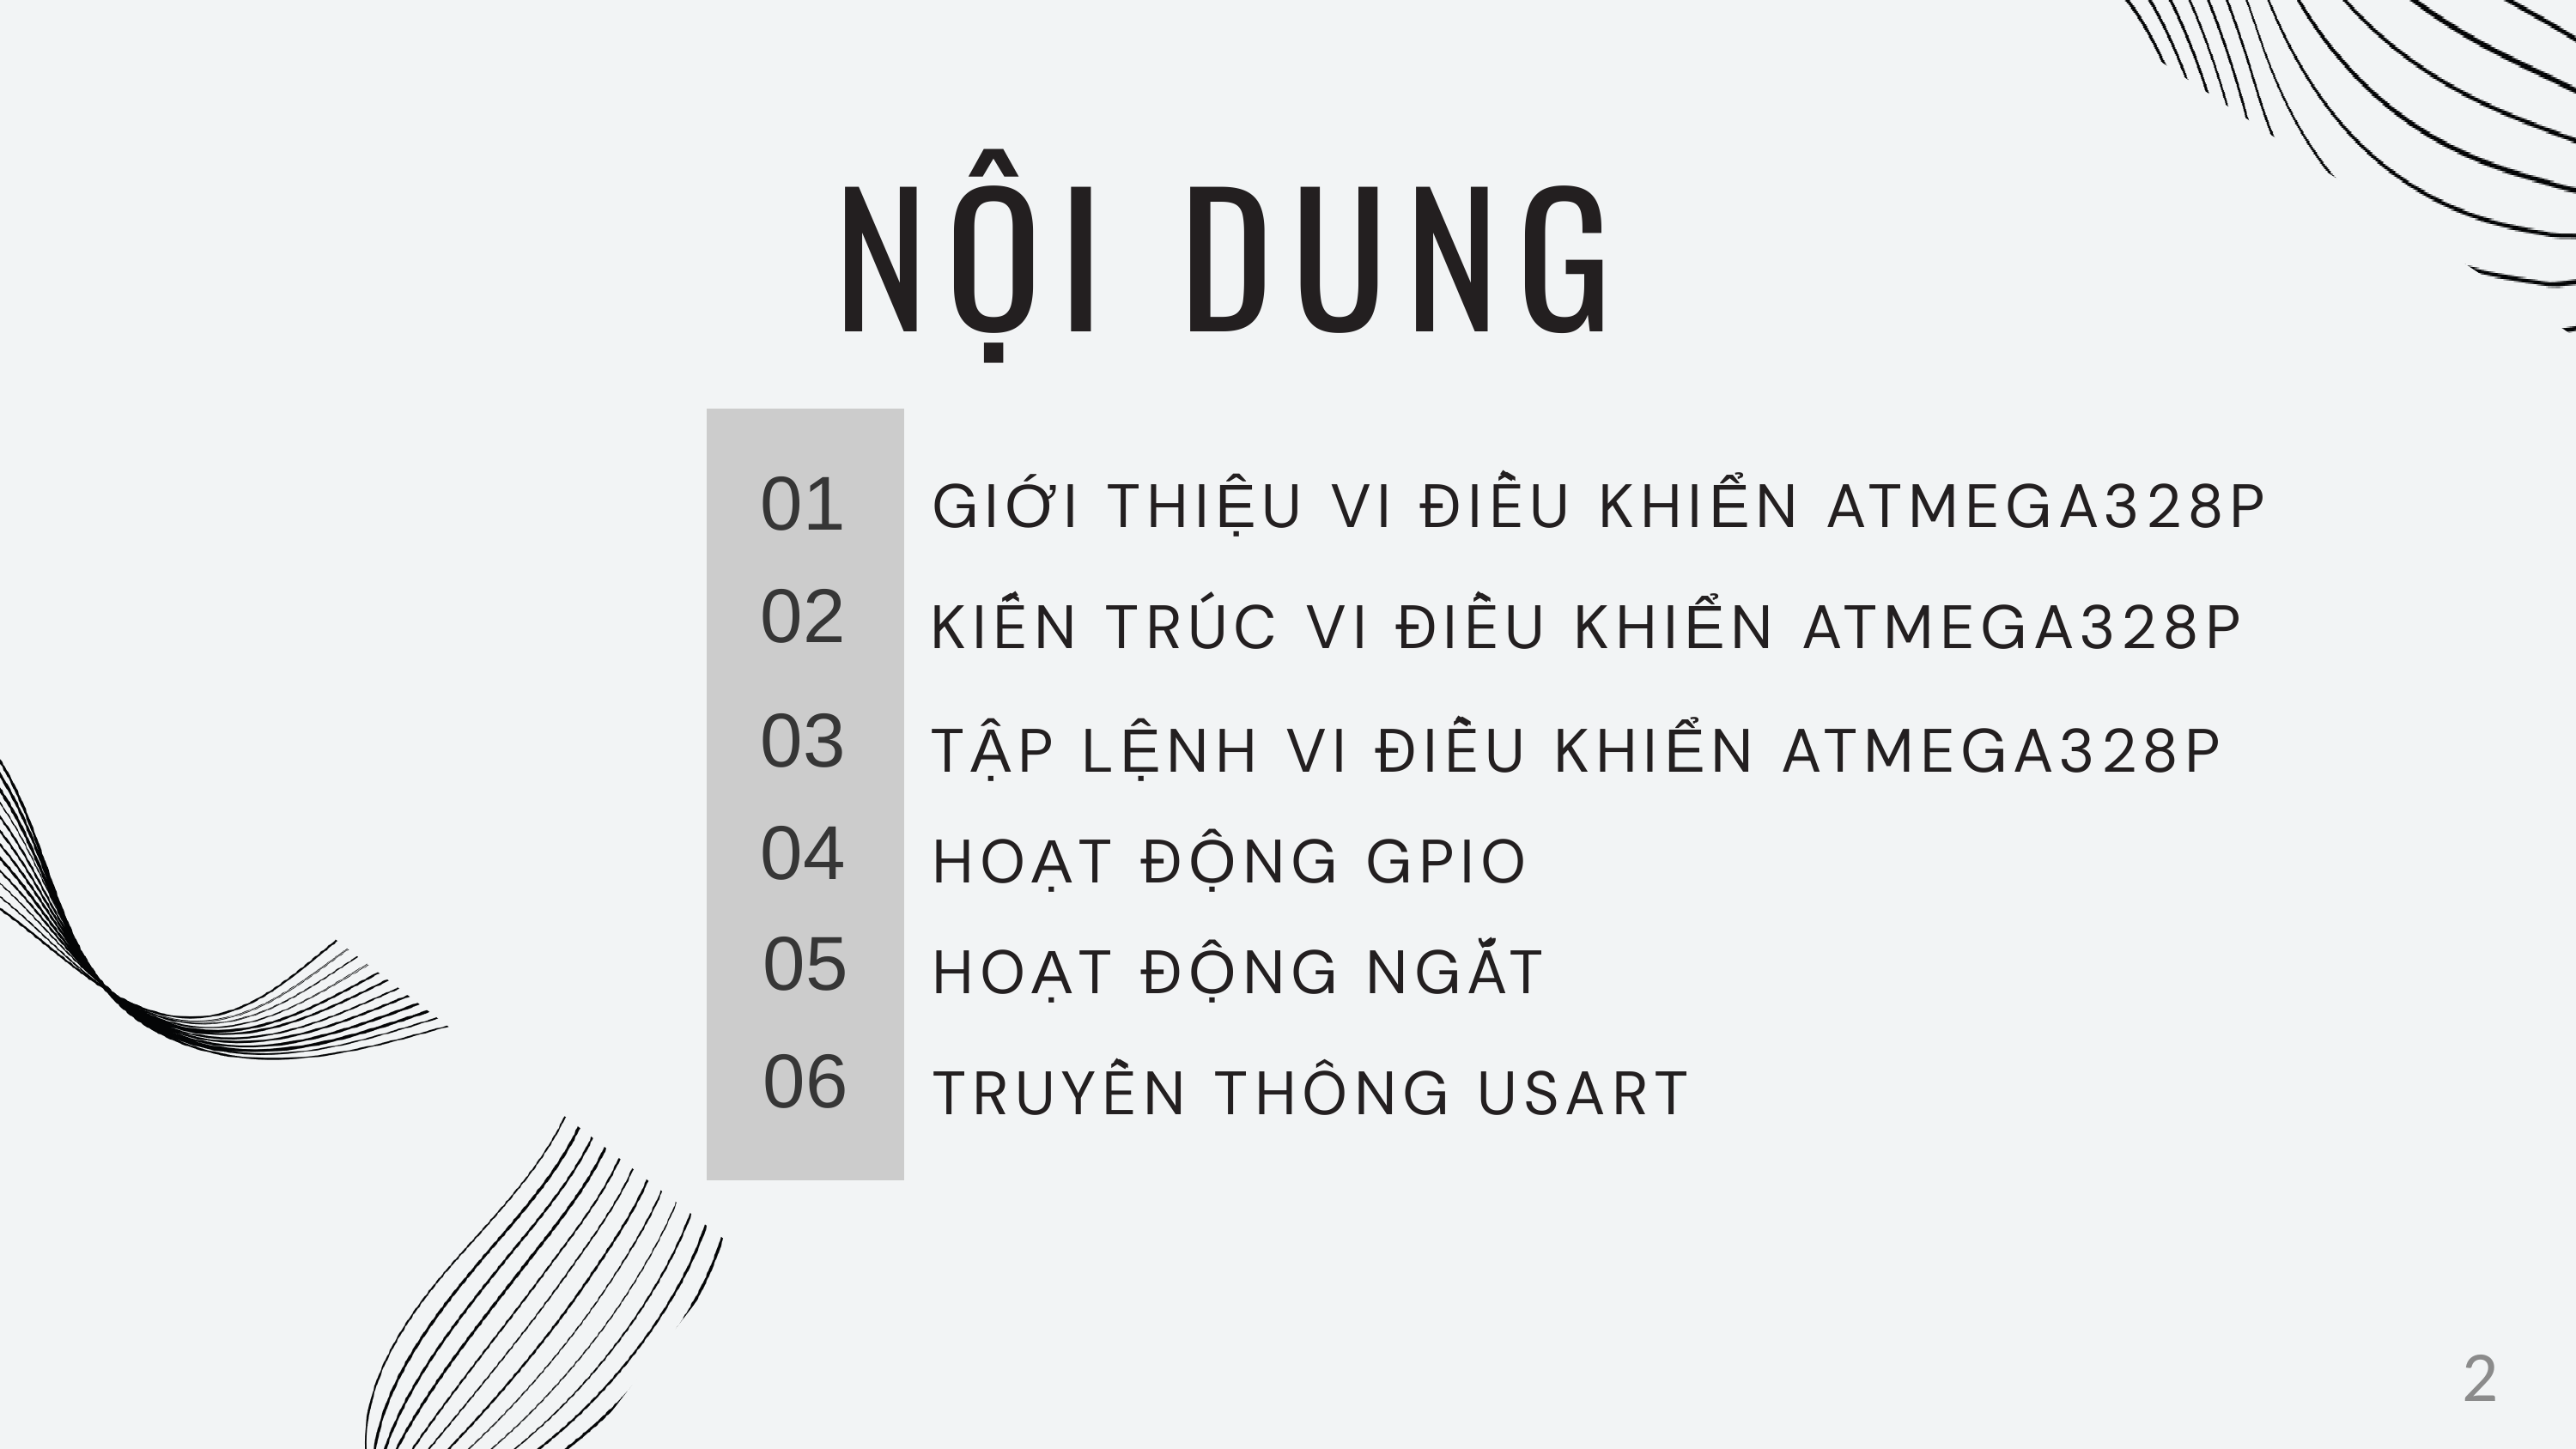

NỘI DUNG

01
GIỚI THIỆU VI ĐIỀU KHIỂN ATMEGA328P
02
KIẾN TRÚC VI ĐIỀU KHIỂN ATMEGA328P
03
TẬP LỆNH VI ĐIỀU KHIỂN ATMEGA328P

04
HOẠT ĐỘNG GPIO
05
HOẠT ĐỘNG NGẮT
06
TRUYỀN THÔNG USART
2